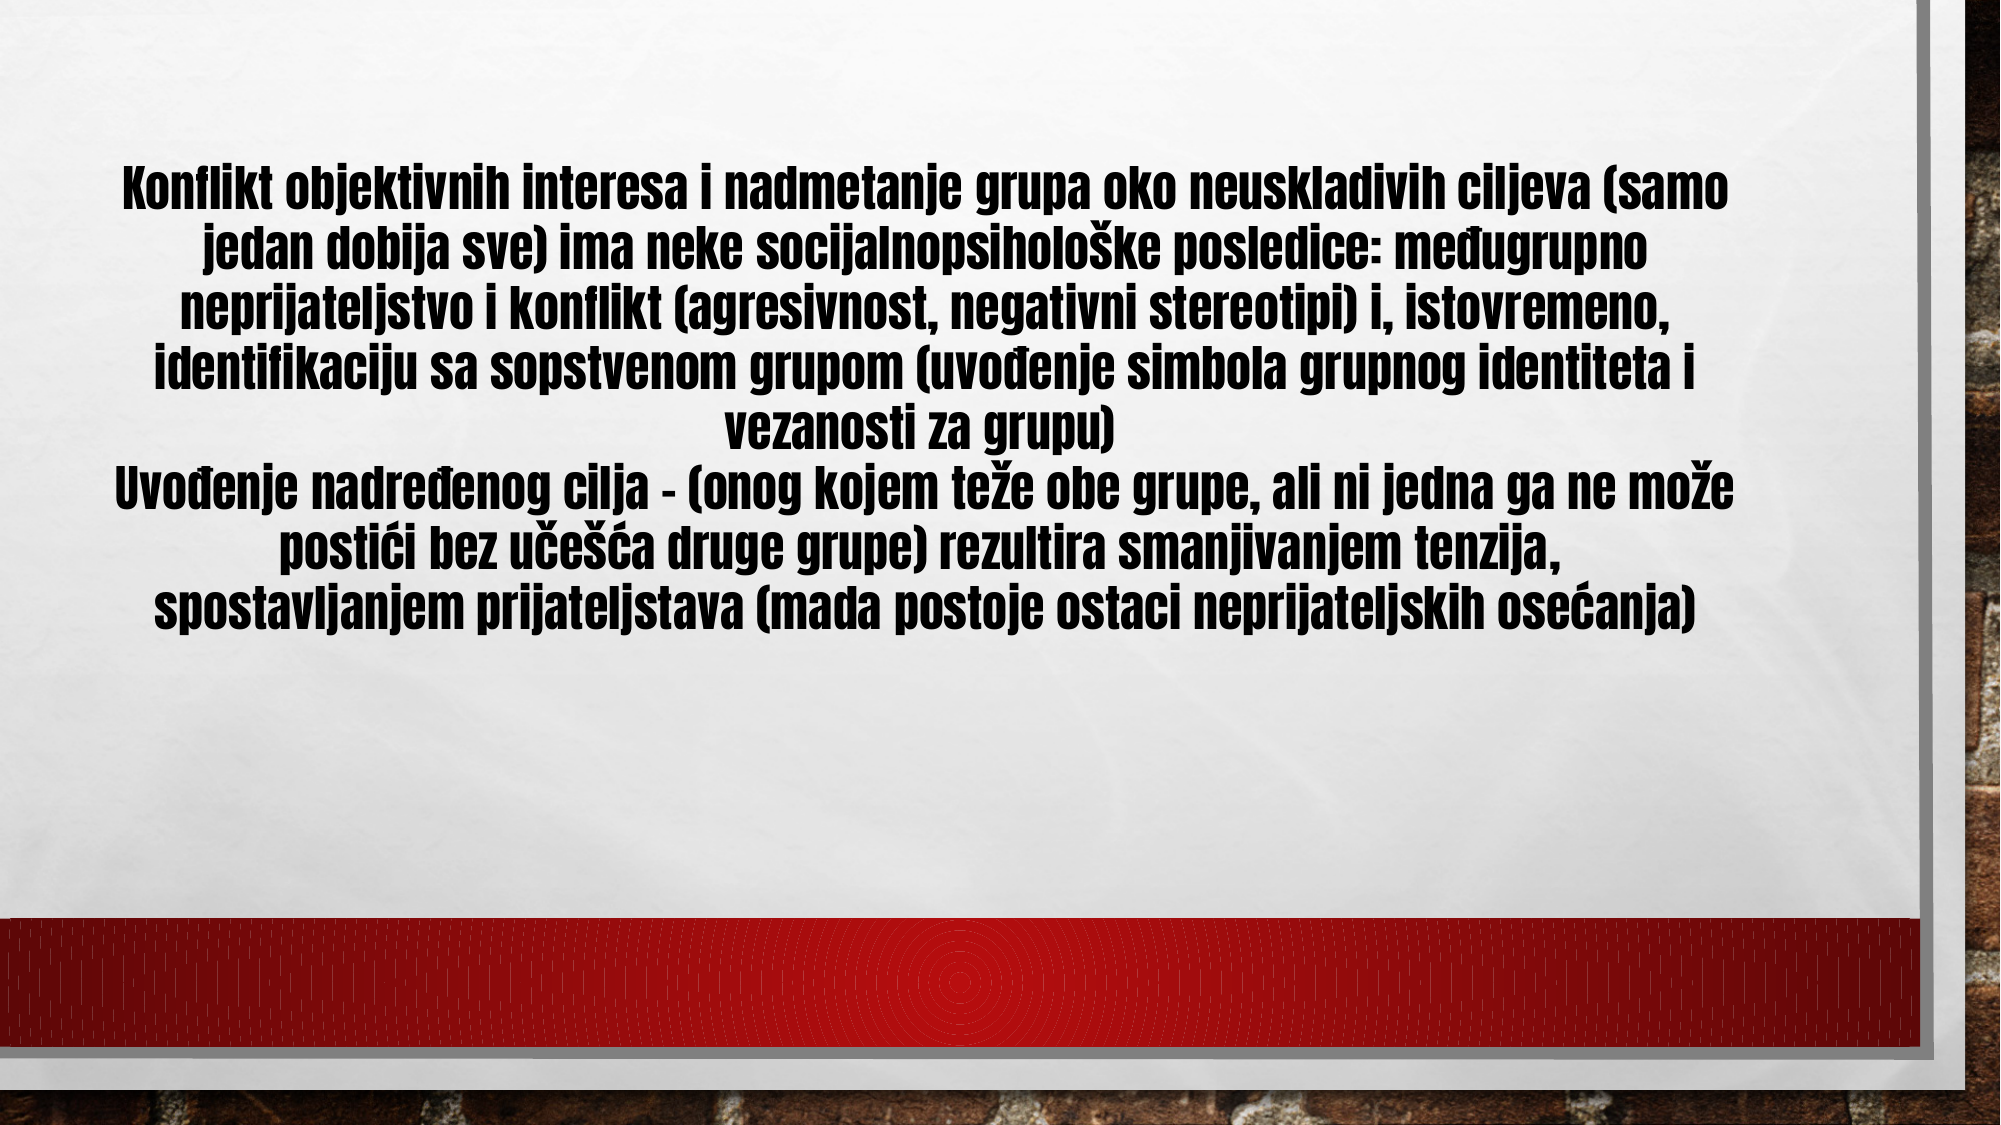

Konflikt objektivnih interesa i nadmetanje grupa oko neuskladivih ciljeva (samo jedan dobija sve) ima neke socijalnopsihološke posledice: međugrupno neprijateljstvo i konflikt (agresivnost, negativni stereotipi) i, istovremeno, identifikaciju sa sopstvenom grupom (uvođenje simbola grupnog identiteta i vezanosti za grupu)
Uvođenje nadređenog cilja – (onog kojem teže obe grupe, ali ni jedna ga ne može postići bez učešća druge grupe) rezultira smanjivanjem tenzija,
spostavljanjem prijateljstava (mada postoje ostaci neprijateljskih osećanja)